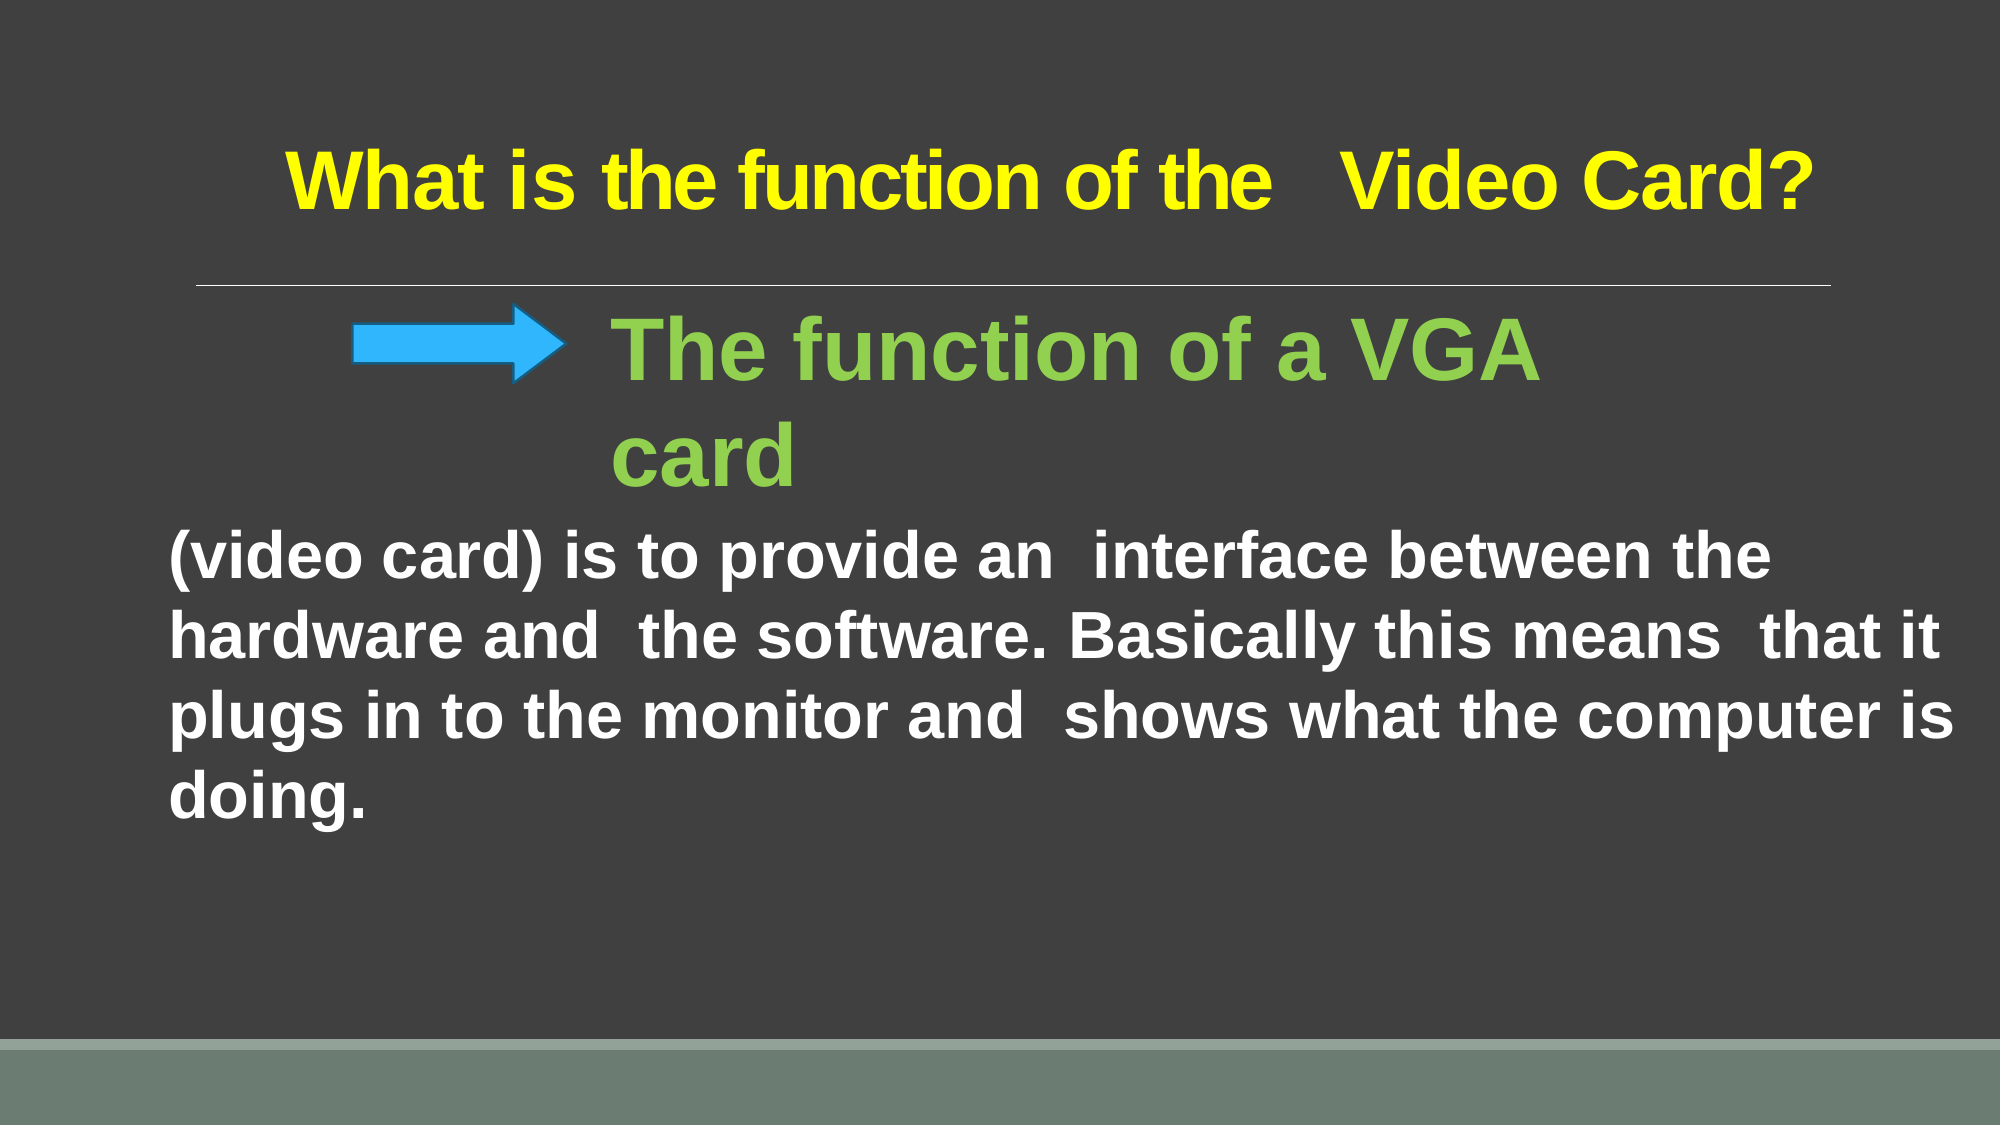

# What is the function of the     Video Card?
The function of a VGA card

(video card) is to provide an  interface between the hardware and  the software. Basically this means  that it plugs in to the monitor and  shows what the computer is doing.